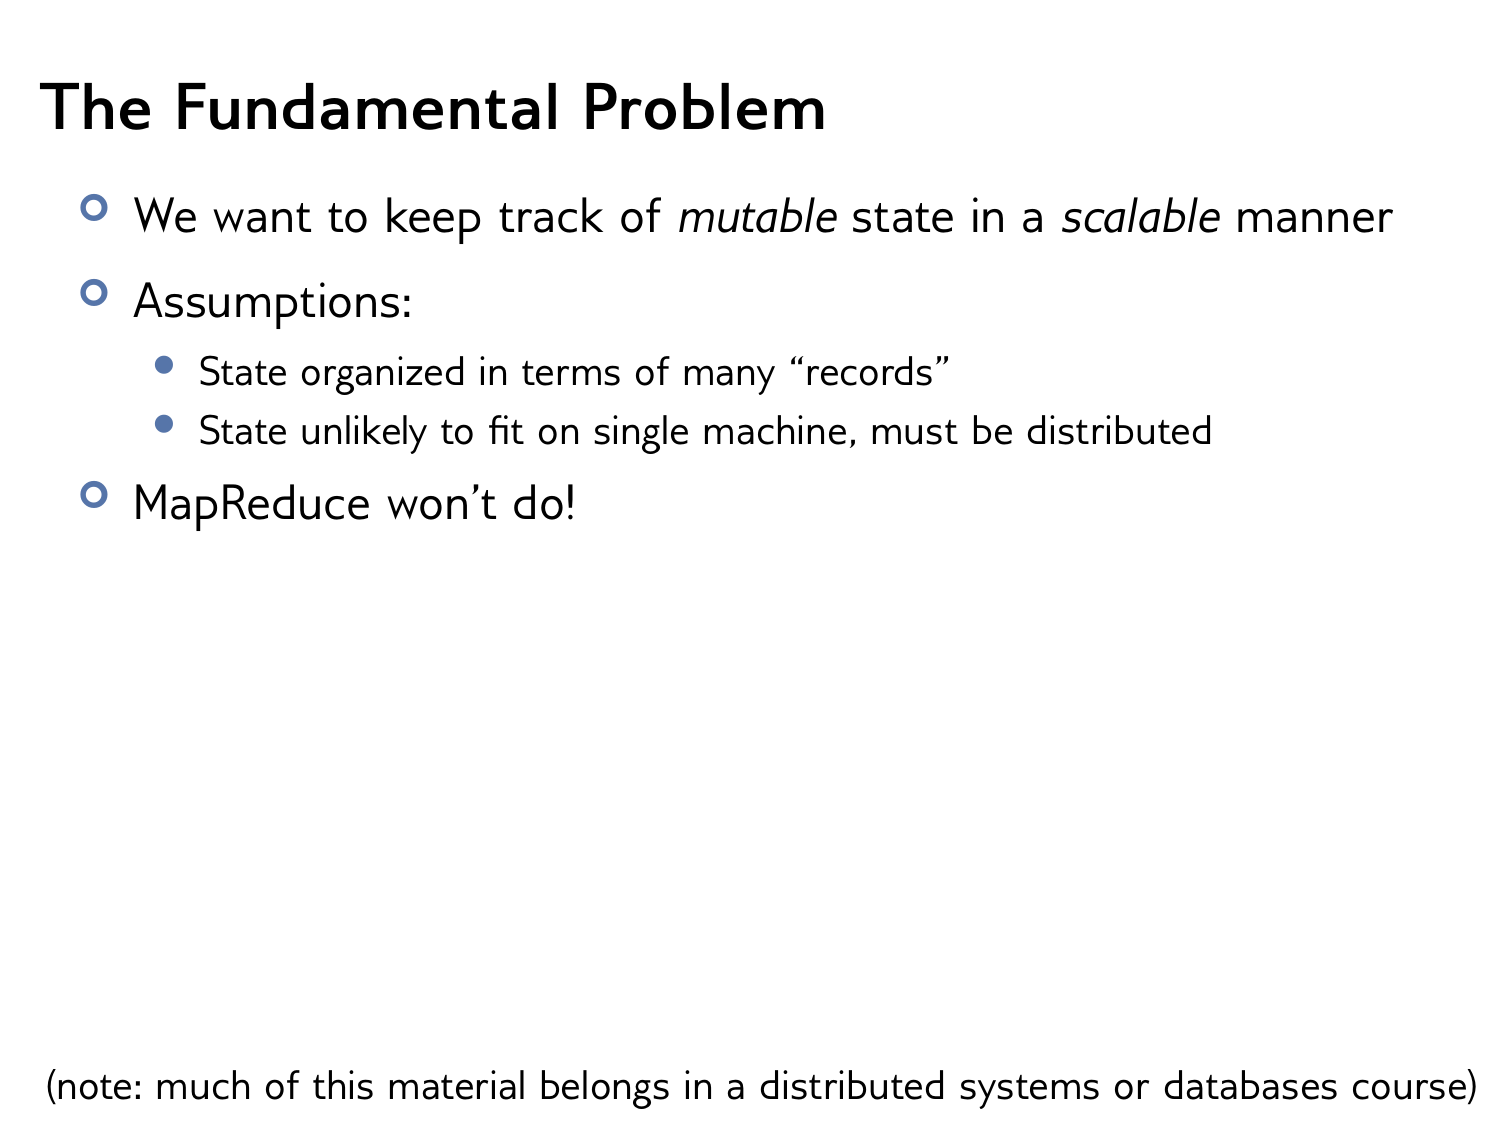

# The Fundamental Problem
We want to keep track of mutable state in a scalable manner
Assumptions:
State organized in terms of many “records”
State unlikely to fit on single machine, must be distributed
MapReduce won’t do!
(note: much of this material belongs in a distributed systems or databases course)